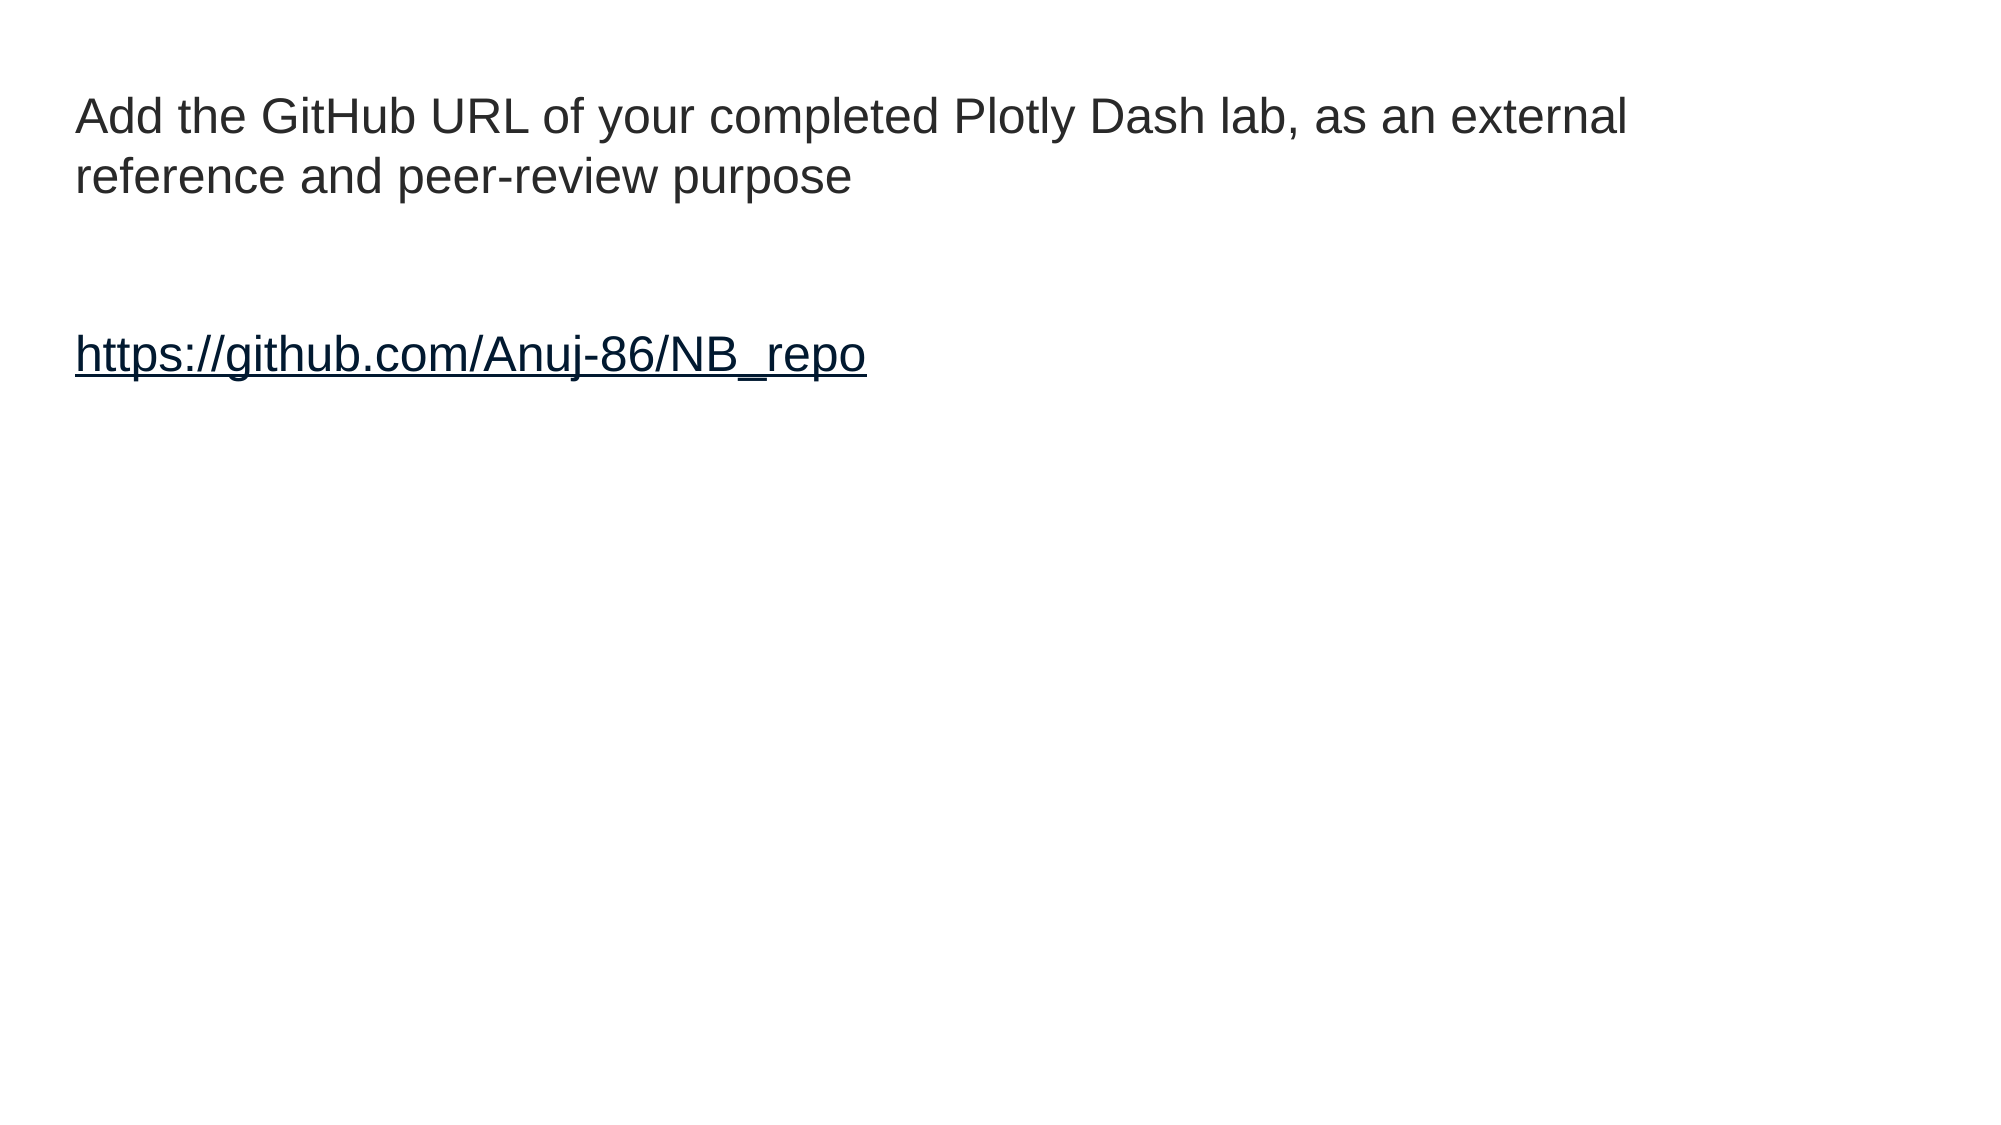

Add the GitHub URL of your completed Plotly Dash lab, as an external reference and peer-review purpose

https://github.com/Anuj-86/NB_repo